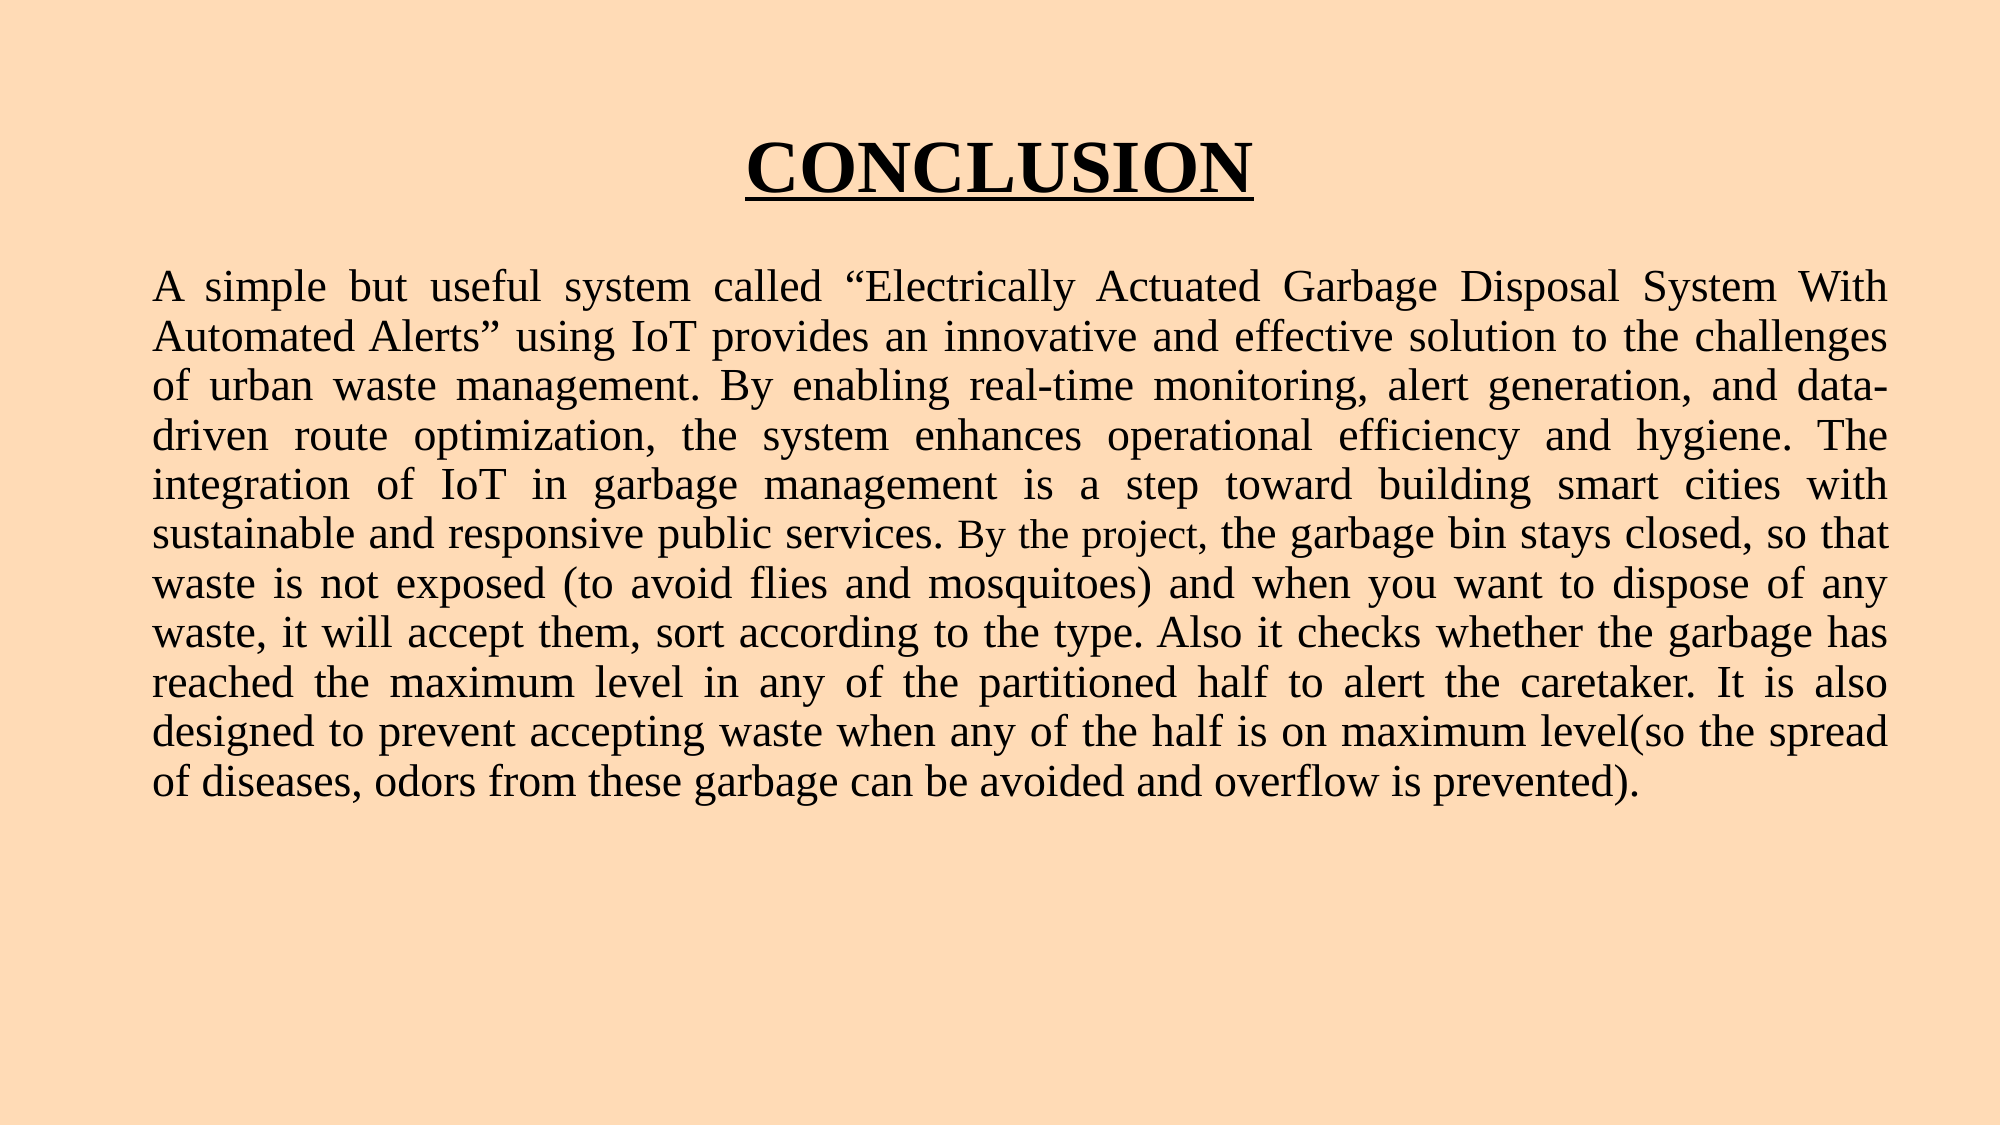

CONCLUSION
A simple but useful system called “Electrically Actuated Garbage Disposal System With Automated Alerts” using IoT provides an innovative and effective solution to the challenges of urban waste management. By enabling real-time monitoring, alert generation, and data-driven route optimization, the system enhances operational efficiency and hygiene. The integration of IoT in garbage management is a step toward building smart cities with sustainable and responsive public services. By the project, the garbage bin stays closed, so that waste is not exposed (to avoid flies and mosquitoes) and when you want to dispose of any waste, it will accept them, sort according to the type. Also it checks whether the garbage has reached the maximum level in any of the partitioned half to alert the caretaker. It is also designed to prevent accepting waste when any of the half is on maximum level(so the spread of diseases, odors from these garbage can be avoided and overflow is prevented).